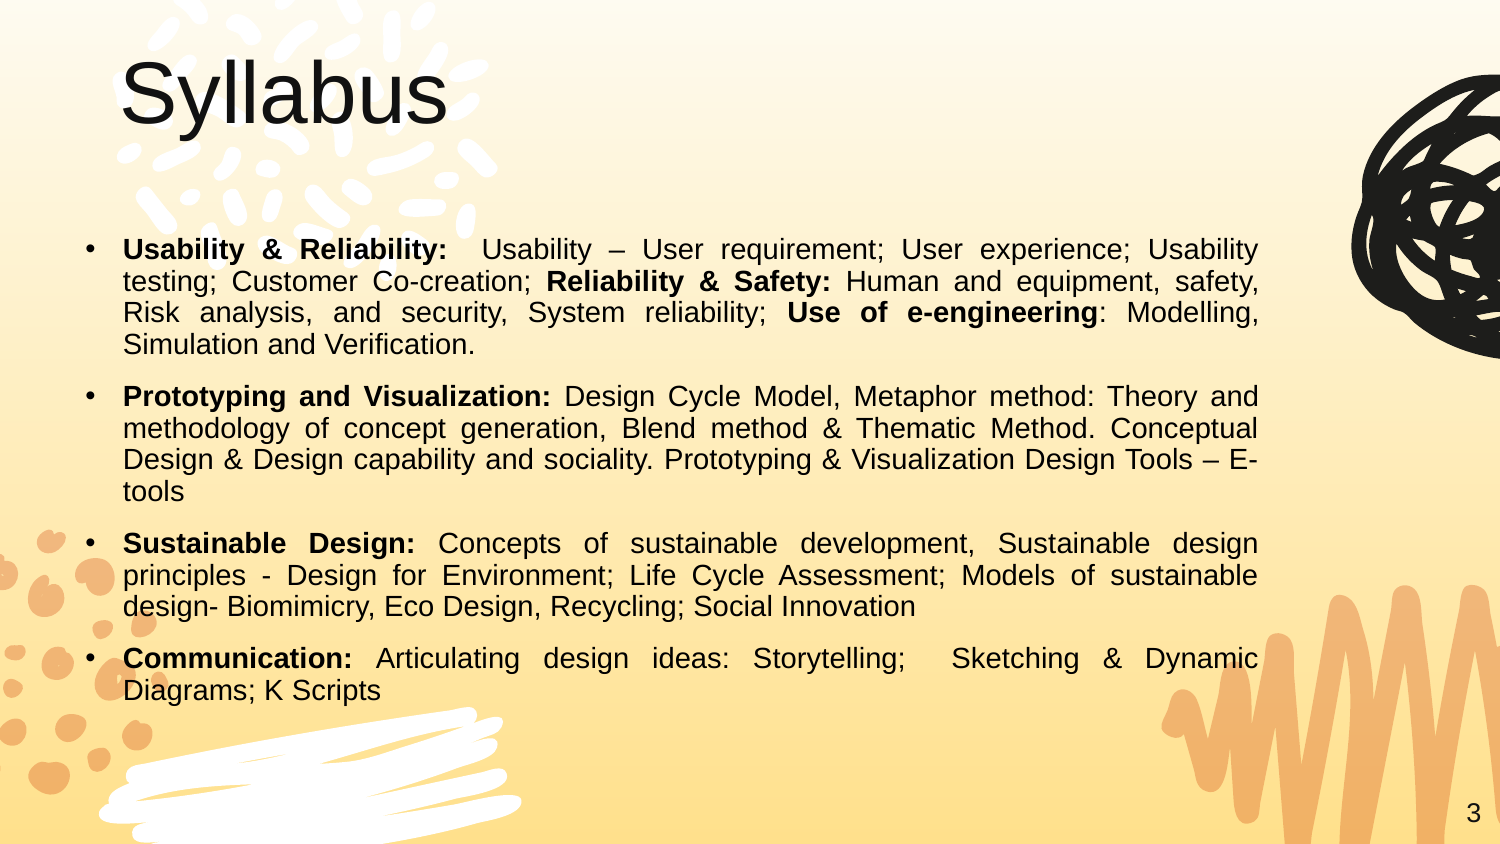

# Syllabus
Usability & Reliability:  Usability – User requirement; User experience; Usability testing; Customer Co-creation; Reliability & Safety: Human and equipment, safety, Risk analysis, and security, System reliability; Use of e-engineering: Modelling, Simulation and Verification.
Prototyping and Visualization: Design Cycle Model, Metaphor method: Theory and methodology of concept generation, Blend method & Thematic Method. Conceptual Design & Design capability and sociality. Prototyping & Visualization Design Tools – E-tools
Sustainable Design: Concepts of sustainable development, Sustainable design principles - Design for Environment; Life Cycle Assessment; Models of sustainable design- Biomimicry, Eco Design, Recycling; Social Innovation
Communication: Articulating design ideas: Storytelling;  Sketching & Dynamic Diagrams; K Scripts
3